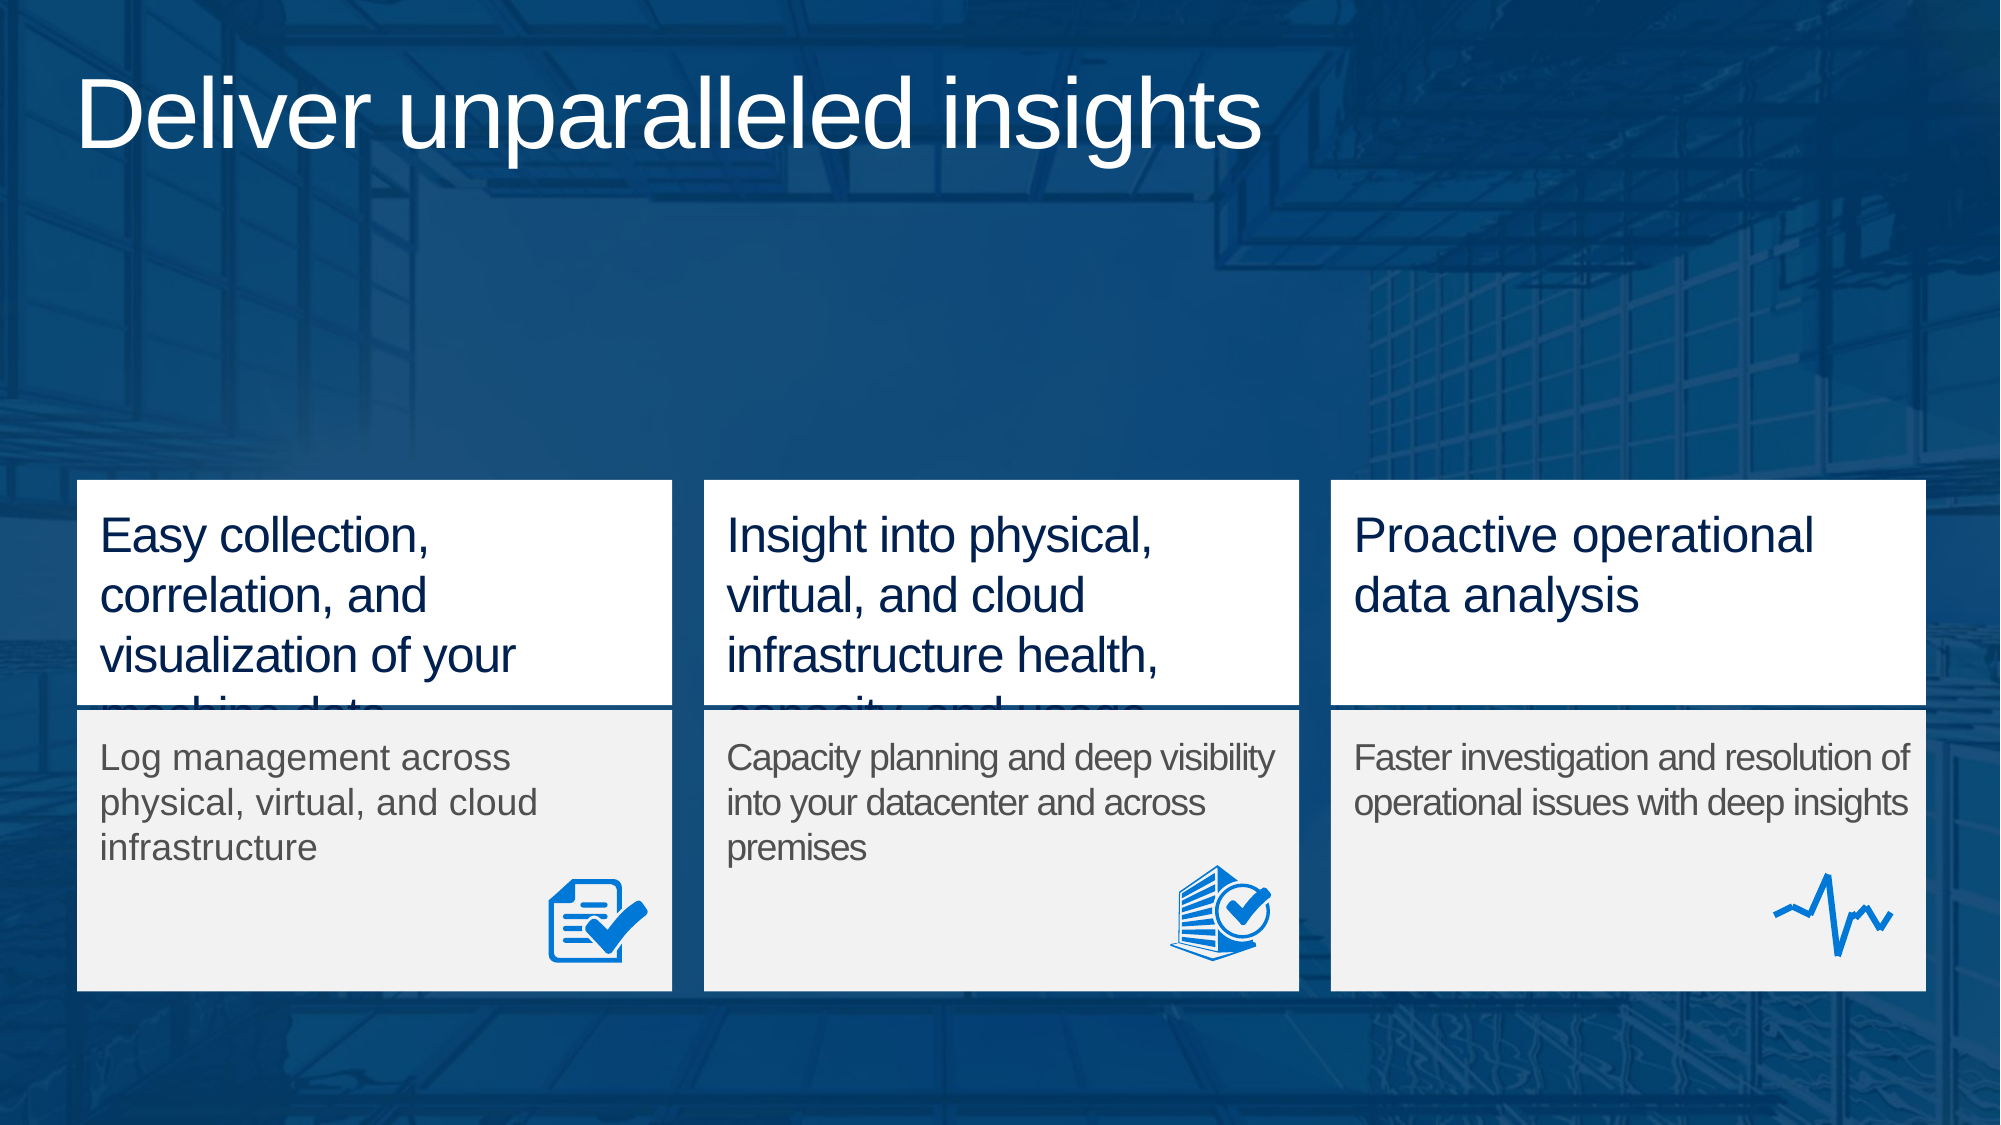

Deliver unparalleled insights
Easy collection, correlation, and visualization of your machine data
Insight into physical, virtual, and cloud infrastructure health, capacity, and usage
Proactive operational data analysis
Log management across physical, virtual, and cloud infrastructure
Capacity planning and deep visibility into your datacenter and across premises
Faster investigation and resolution of operational issues with deep insights